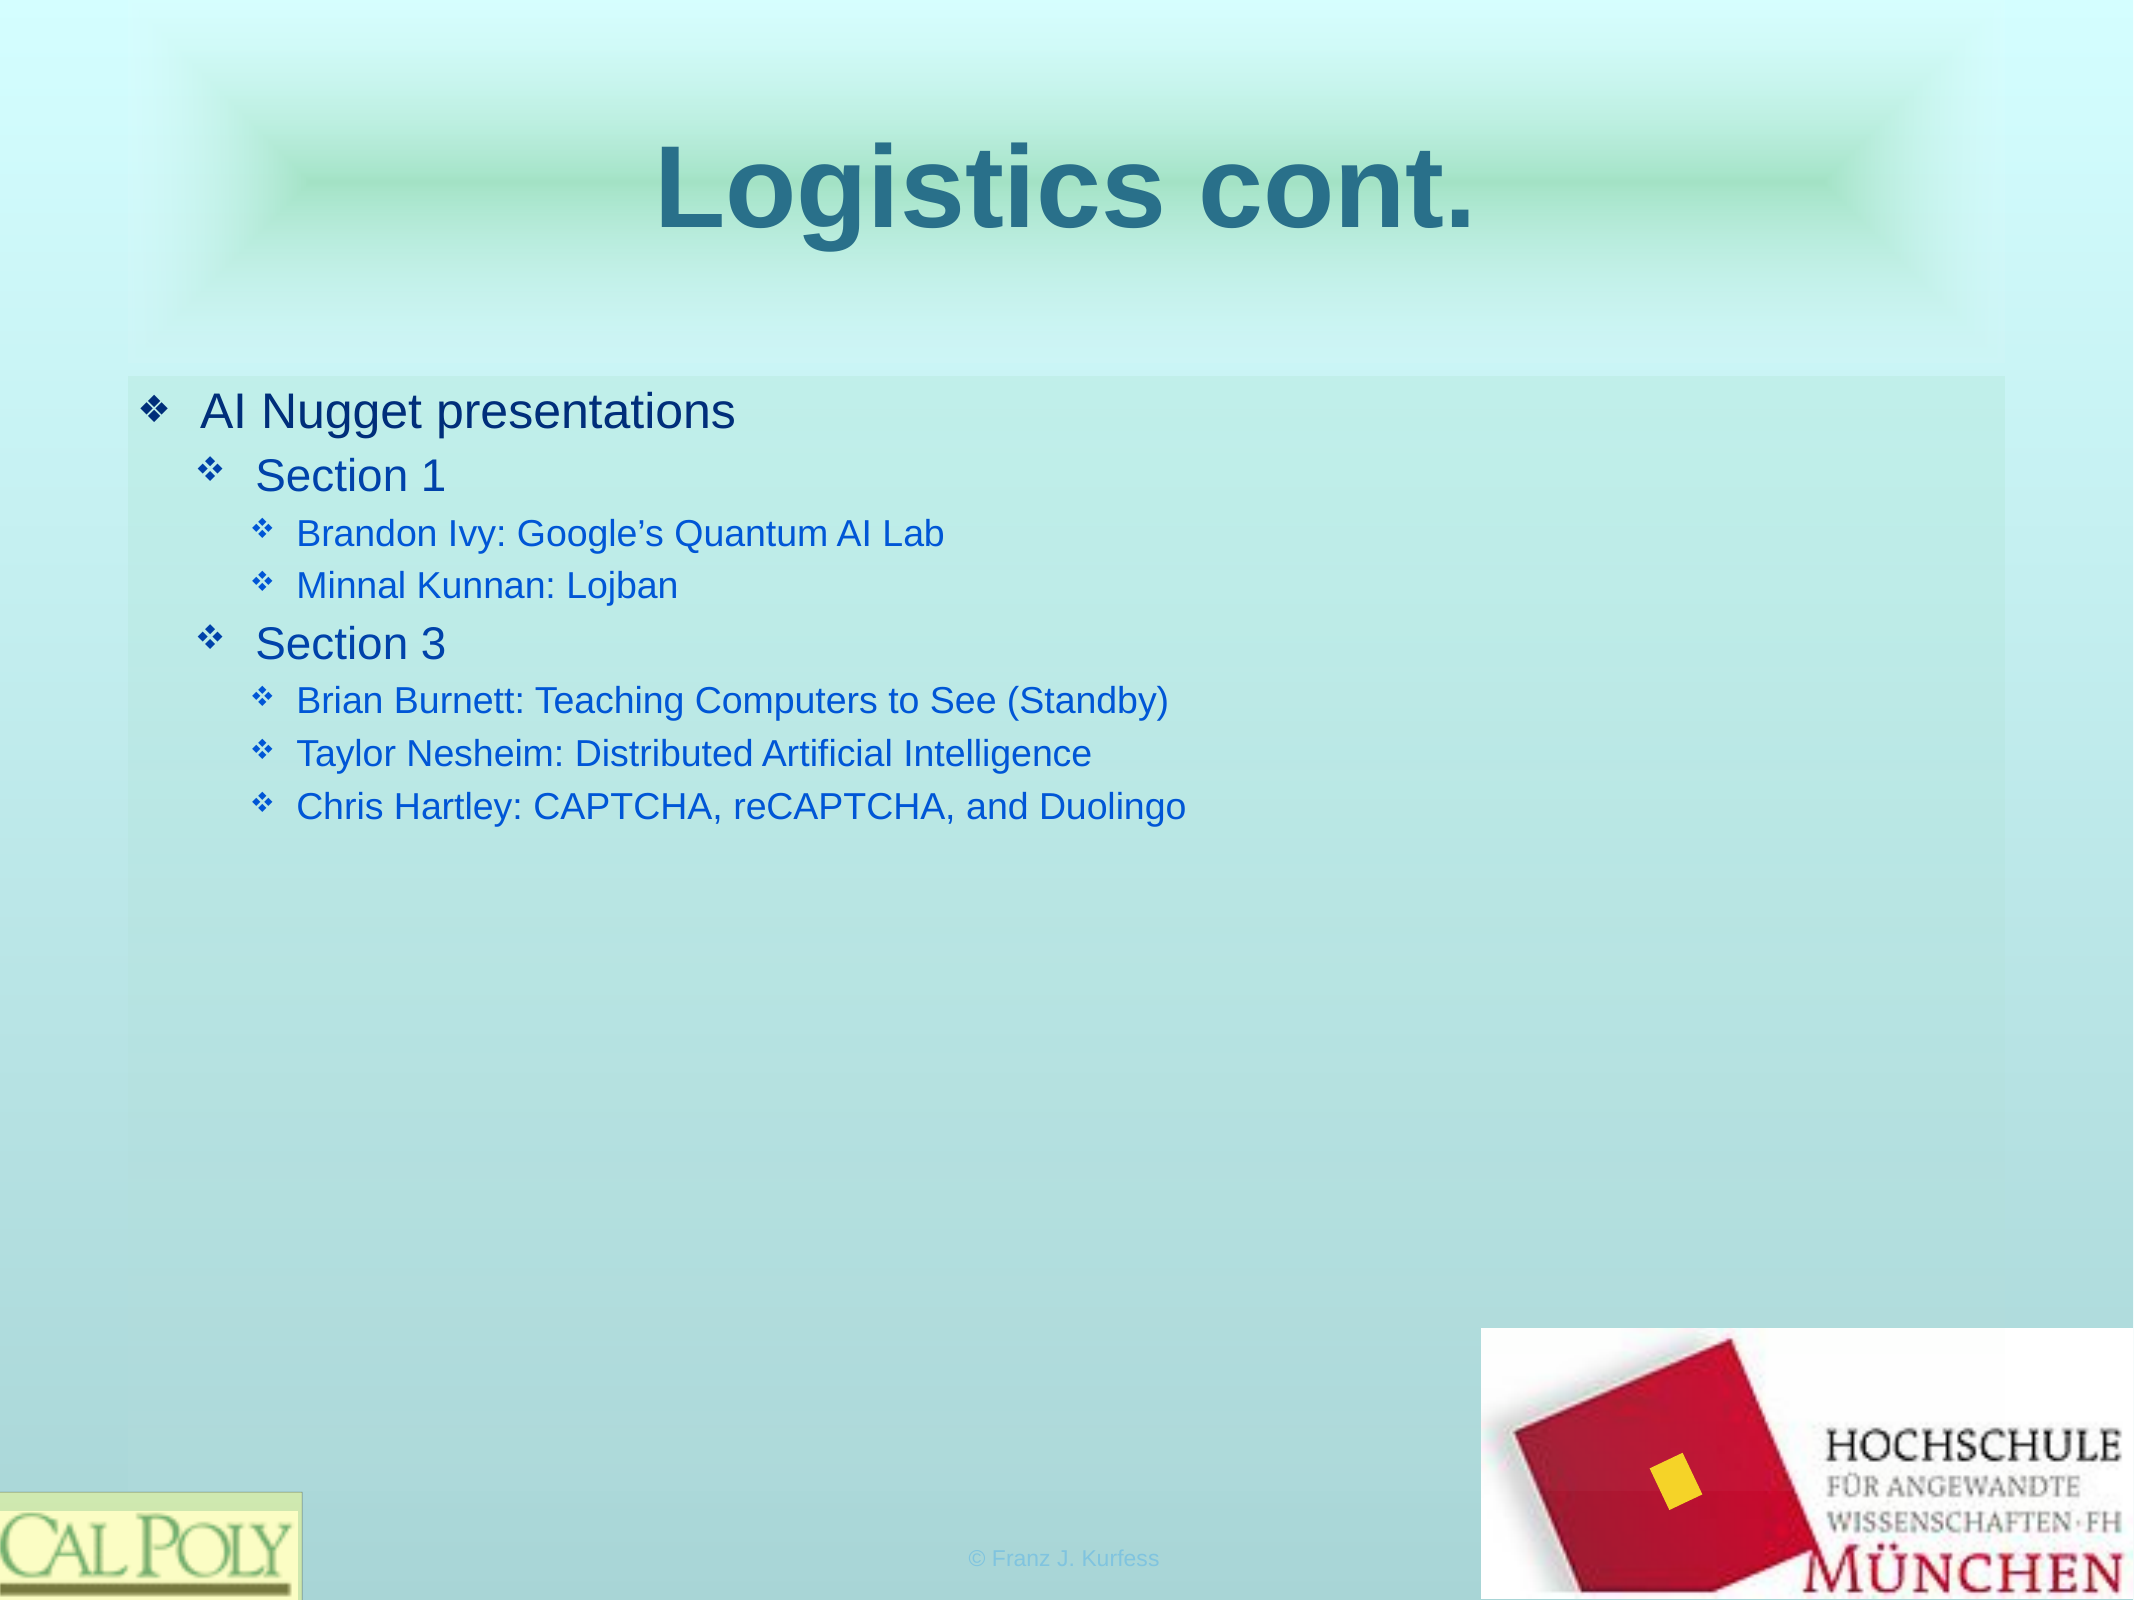

# Logistics cont.
AI Nugget presentations
Section 1
Brandon Ivy: Google’s Quantum AI Lab
Minnal Kunnan: Lojban
Section 3
Brian Burnett: Teaching Computers to See (Standby)
Taylor Nesheim: Distributed Artificial Intelligence
Chris Hartley: CAPTCHA, reCAPTCHA, and Duolingo
53